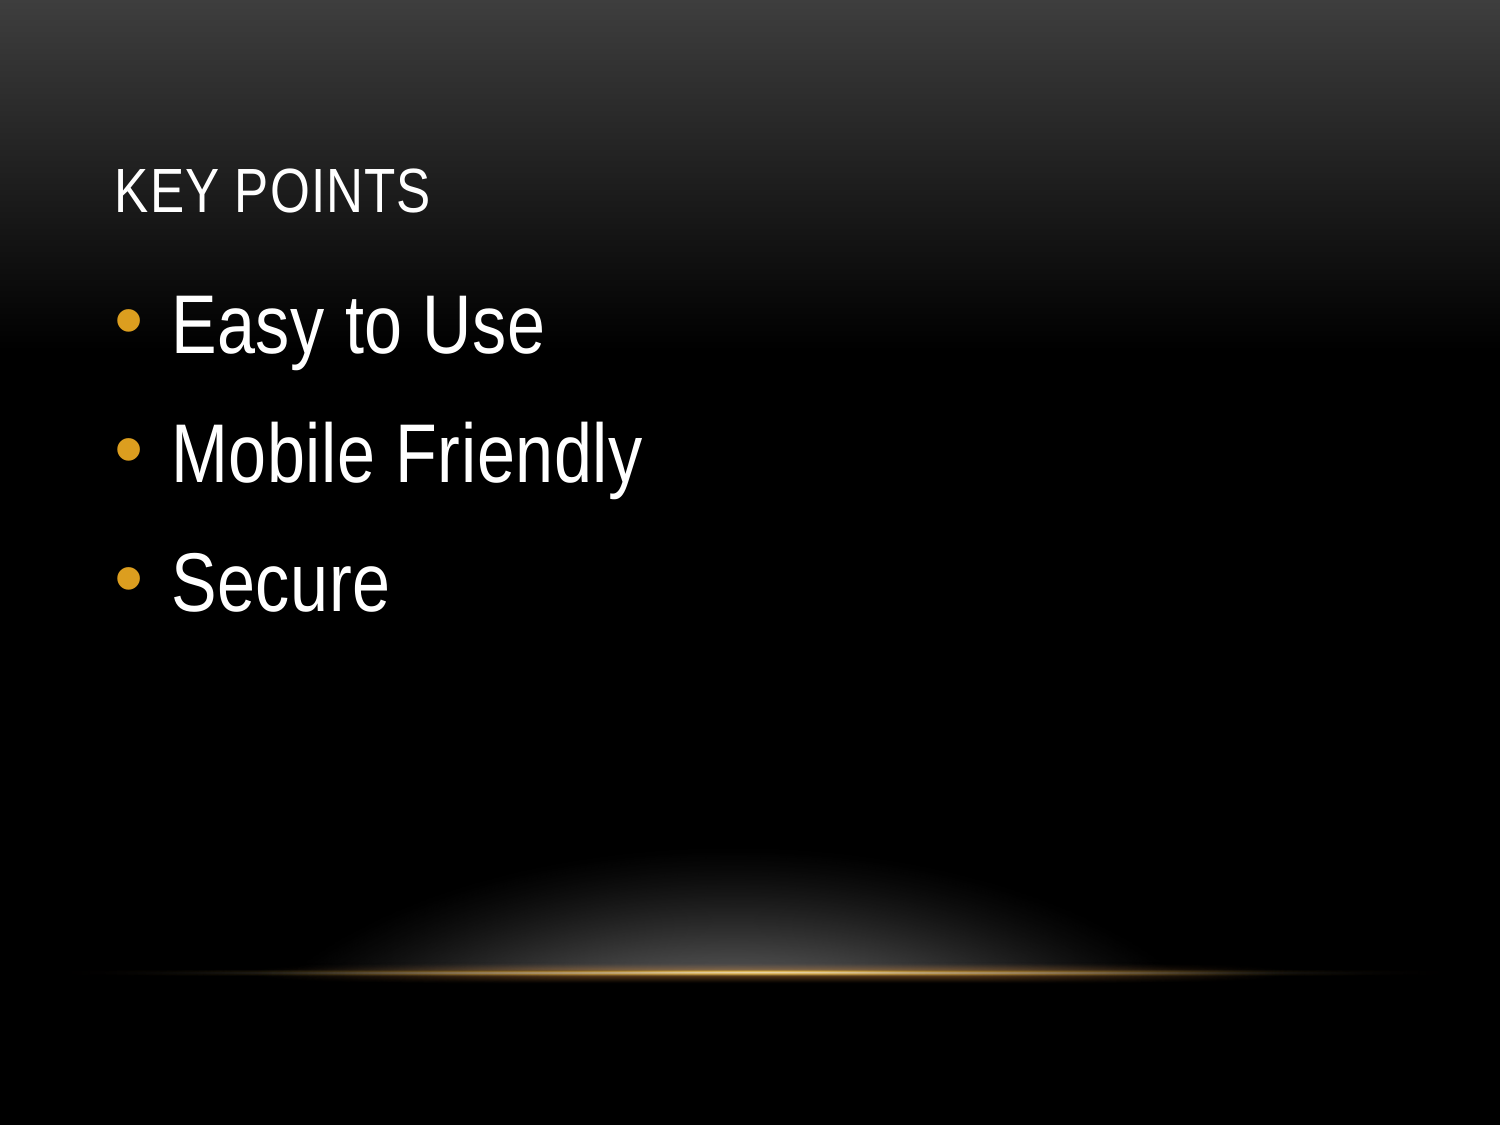

# Key Points
Easy to Use
Mobile Friendly
Secure